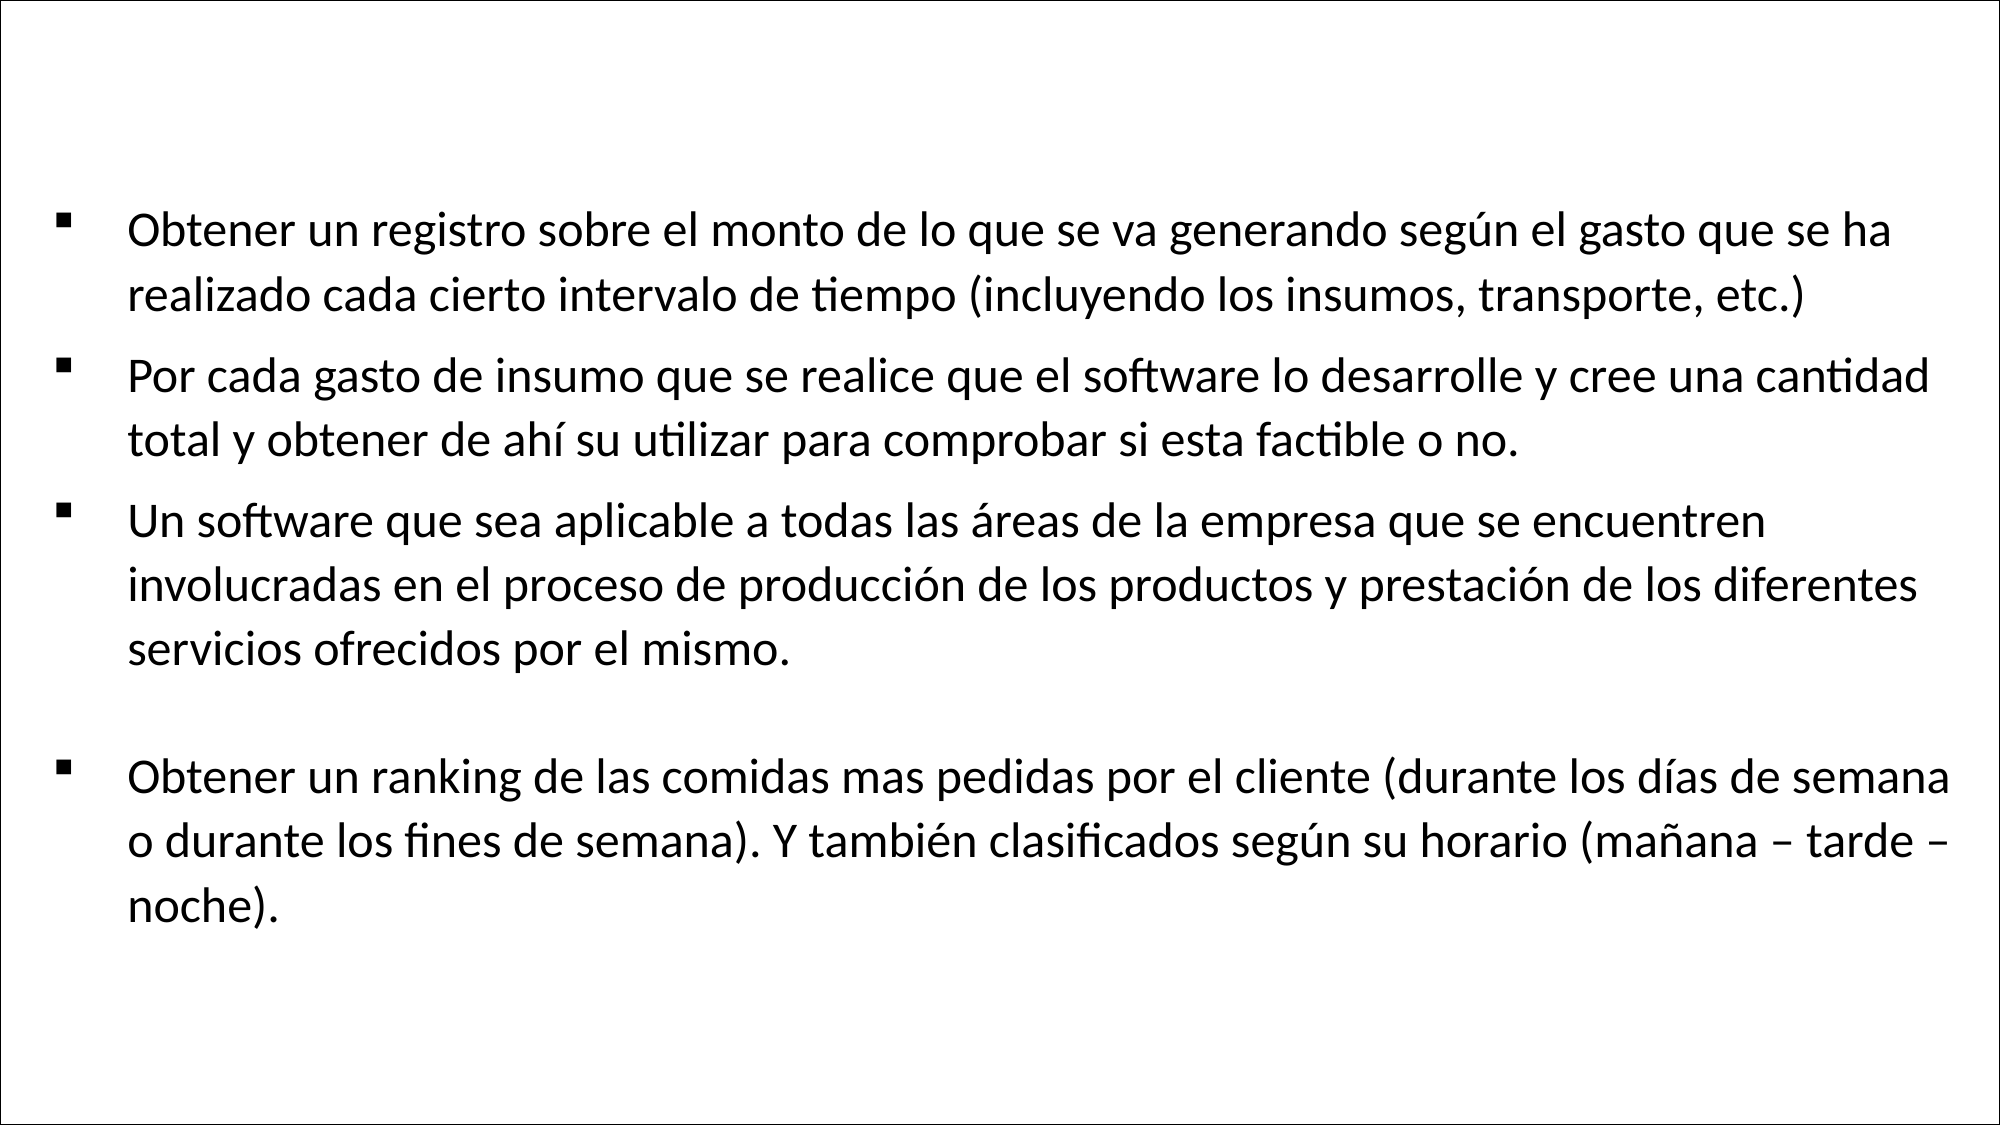

Obtener un registro sobre el monto de lo que se va generando según el gasto que se ha realizado cada cierto intervalo de tiempo (incluyendo los insumos, transporte, etc.)
Por cada gasto de insumo que se realice que el software lo desarrolle y cree una cantidad total y obtener de ahí su utilizar para comprobar si esta factible o no.
Un software que sea aplicable a todas las áreas de la empresa que se encuentren involucradas en el proceso de producción de los productos y prestación de los diferentes servicios ofrecidos por el mismo.

Obtener un ranking de las comidas mas pedidas por el cliente (durante los días de semana  o durante los fines de semana). Y también clasificados según su horario (mañana – tarde – noche).
#